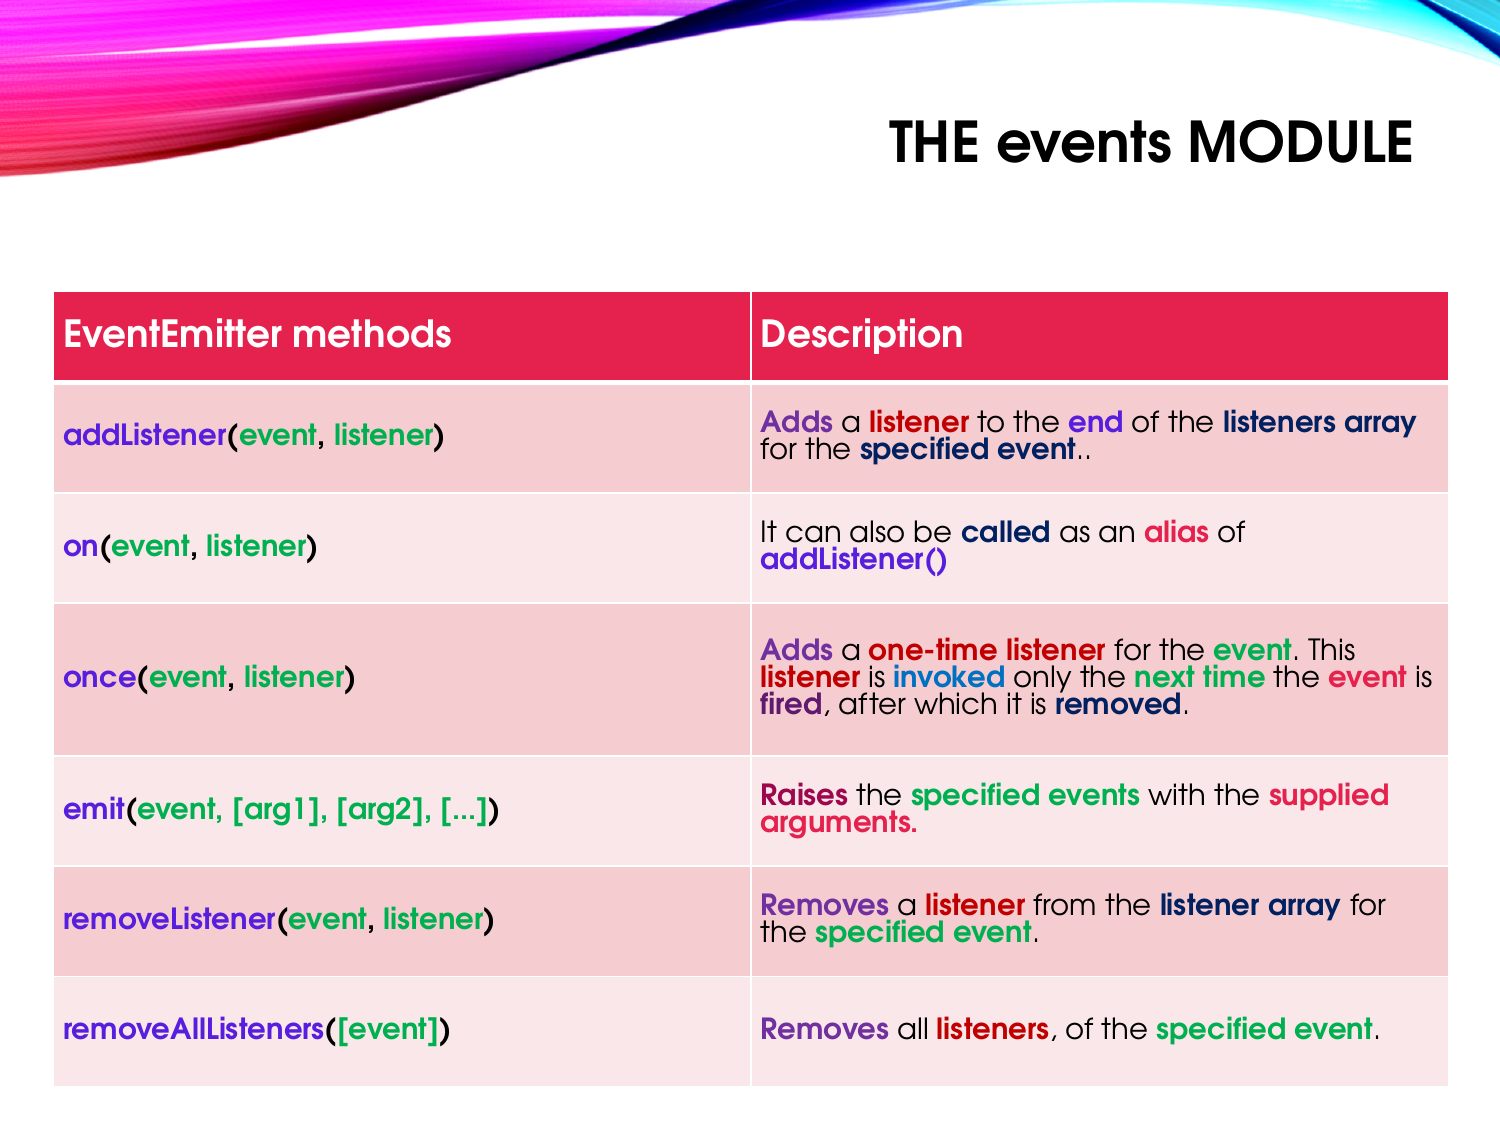

# The events module
| EventEmitter methods | Description |
| --- | --- |
| addListener(event, listener) | Adds a listener to the end of the listeners array for the specified event.. |
| on(event, listener) | It can also be called as an alias of addListener() |
| once(event, listener) | Adds a one-time listener for the event. This listener is invoked only the next time the event is fired, after which it is removed. |
| emit(event, [arg1], [arg2], [...]) | Raises the specified events with the supplied arguments. |
| removeListener(event, listener) | Removes a listener from the listener array for the specified event. |
| removeAllListeners([event]) | Removes all listeners, of the specified event. |